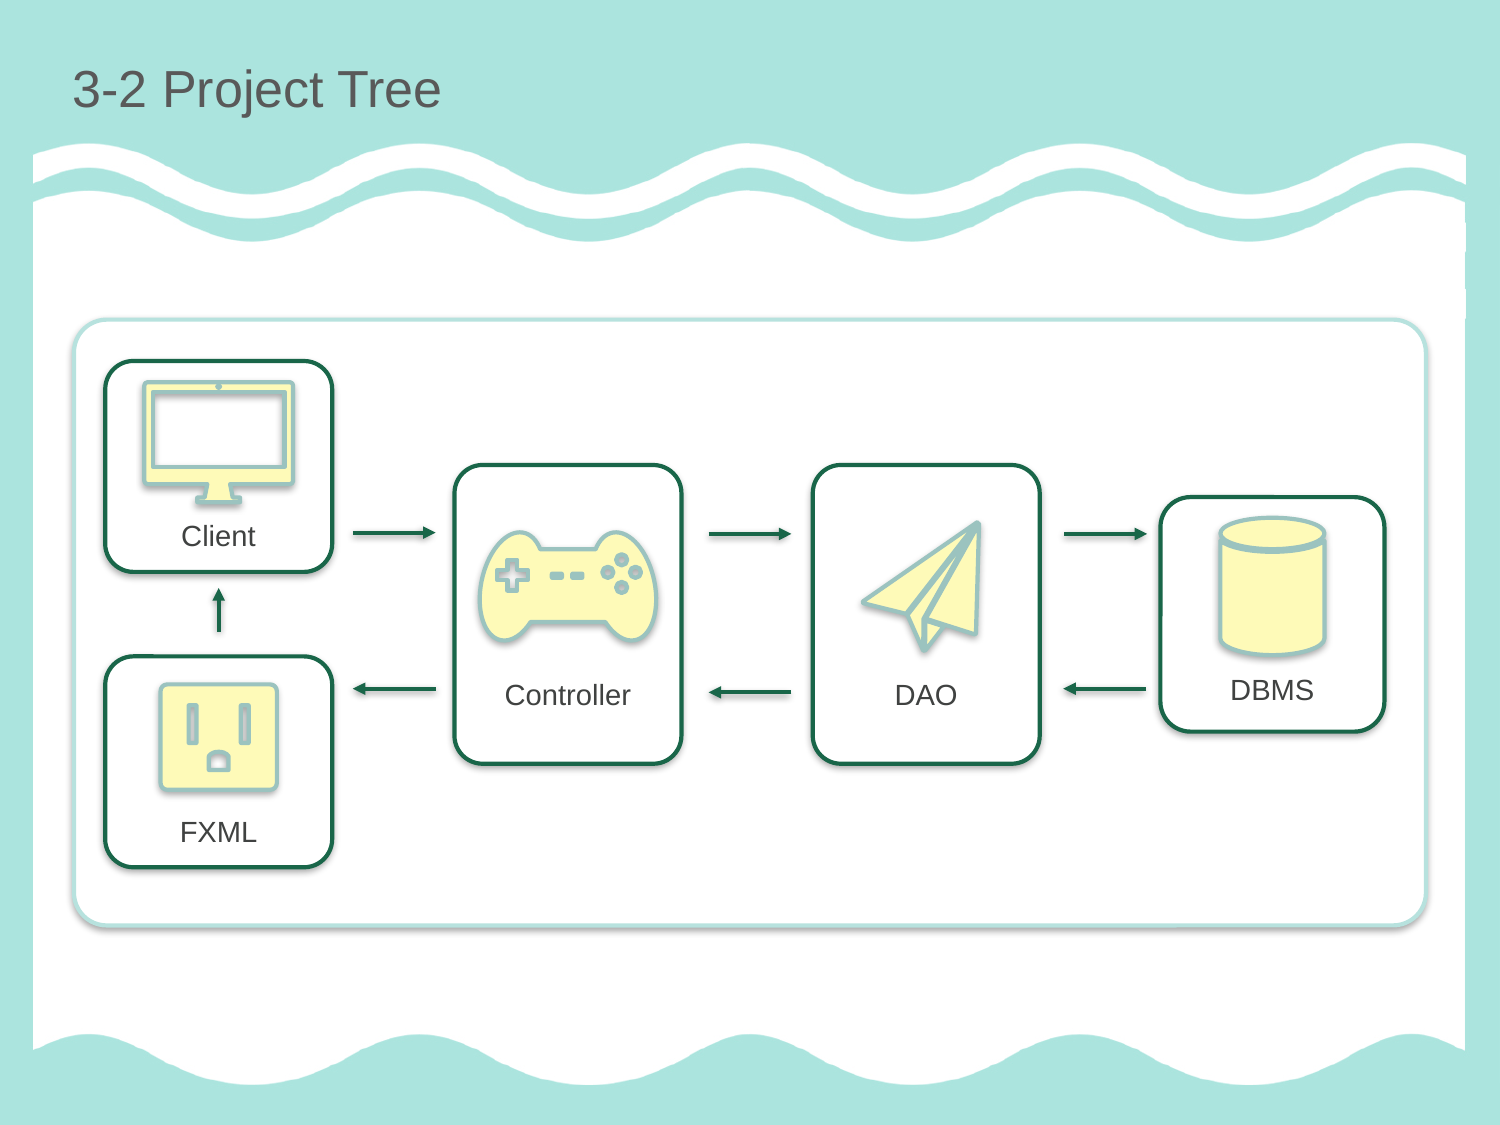

# 3-2 Project Tree

Client

DAO
DBMS
Controller

FXML